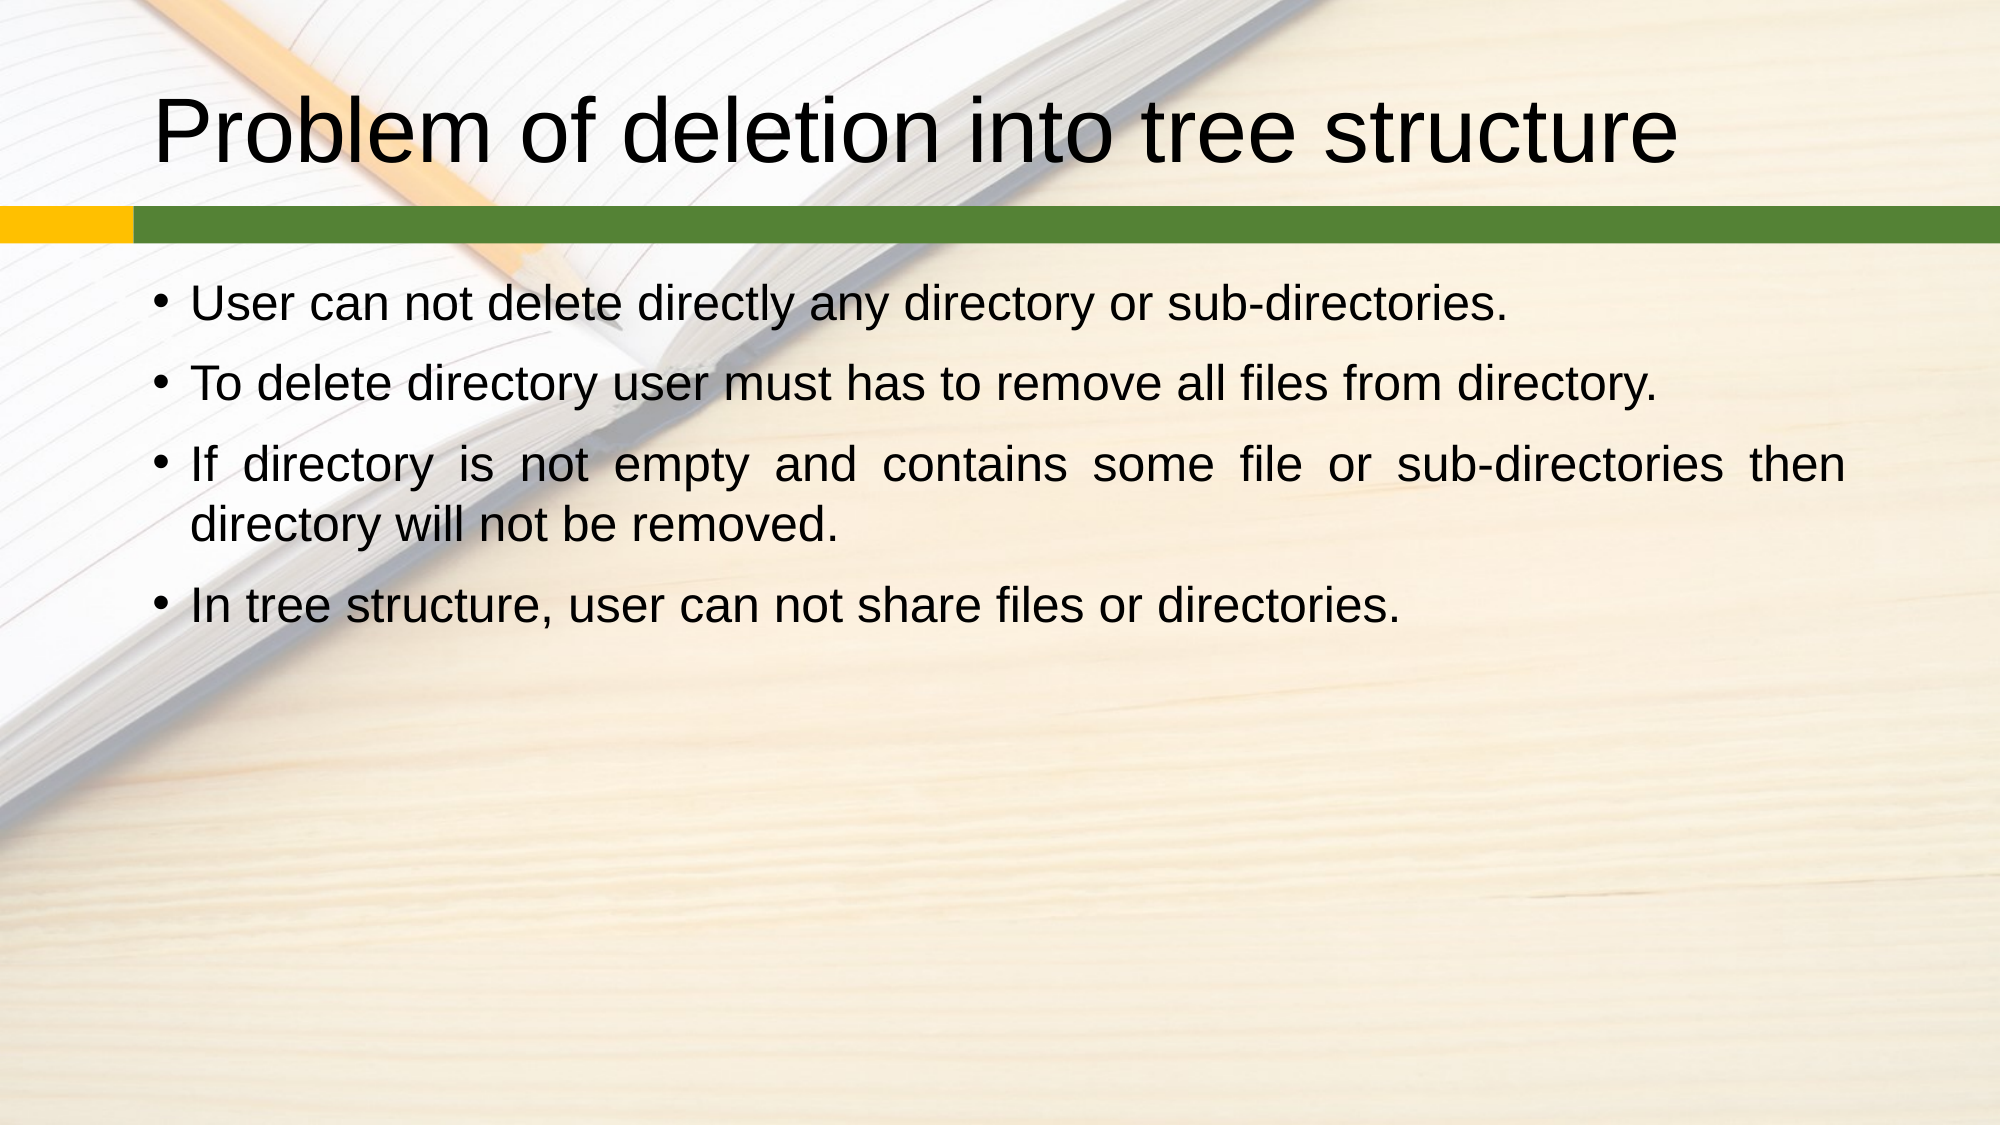

# Problem of deletion into tree structure
User can not delete directly any directory or sub-directories.
To delete directory user must has to remove all files from directory.
If directory is not empty and contains some file or sub-directories then directory will not be removed.
In tree structure, user can not share files or directories.